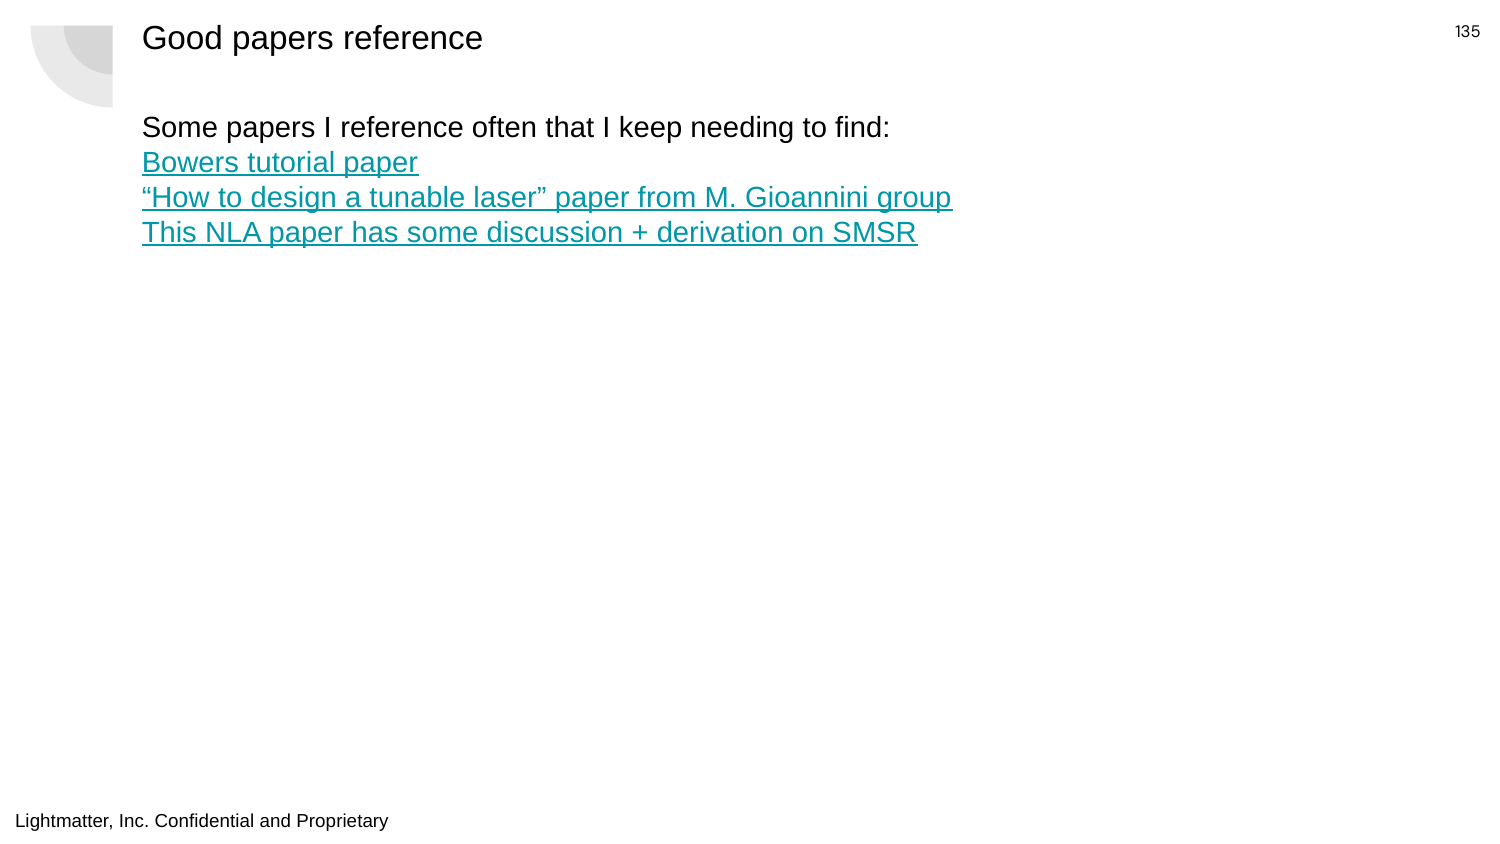

# Good papers reference
Some papers I reference often that I keep needing to find:
Bowers tutorial paper
“How to design a tunable laser” paper from M. Gioannini group
This NLA paper has some discussion + derivation on SMSR